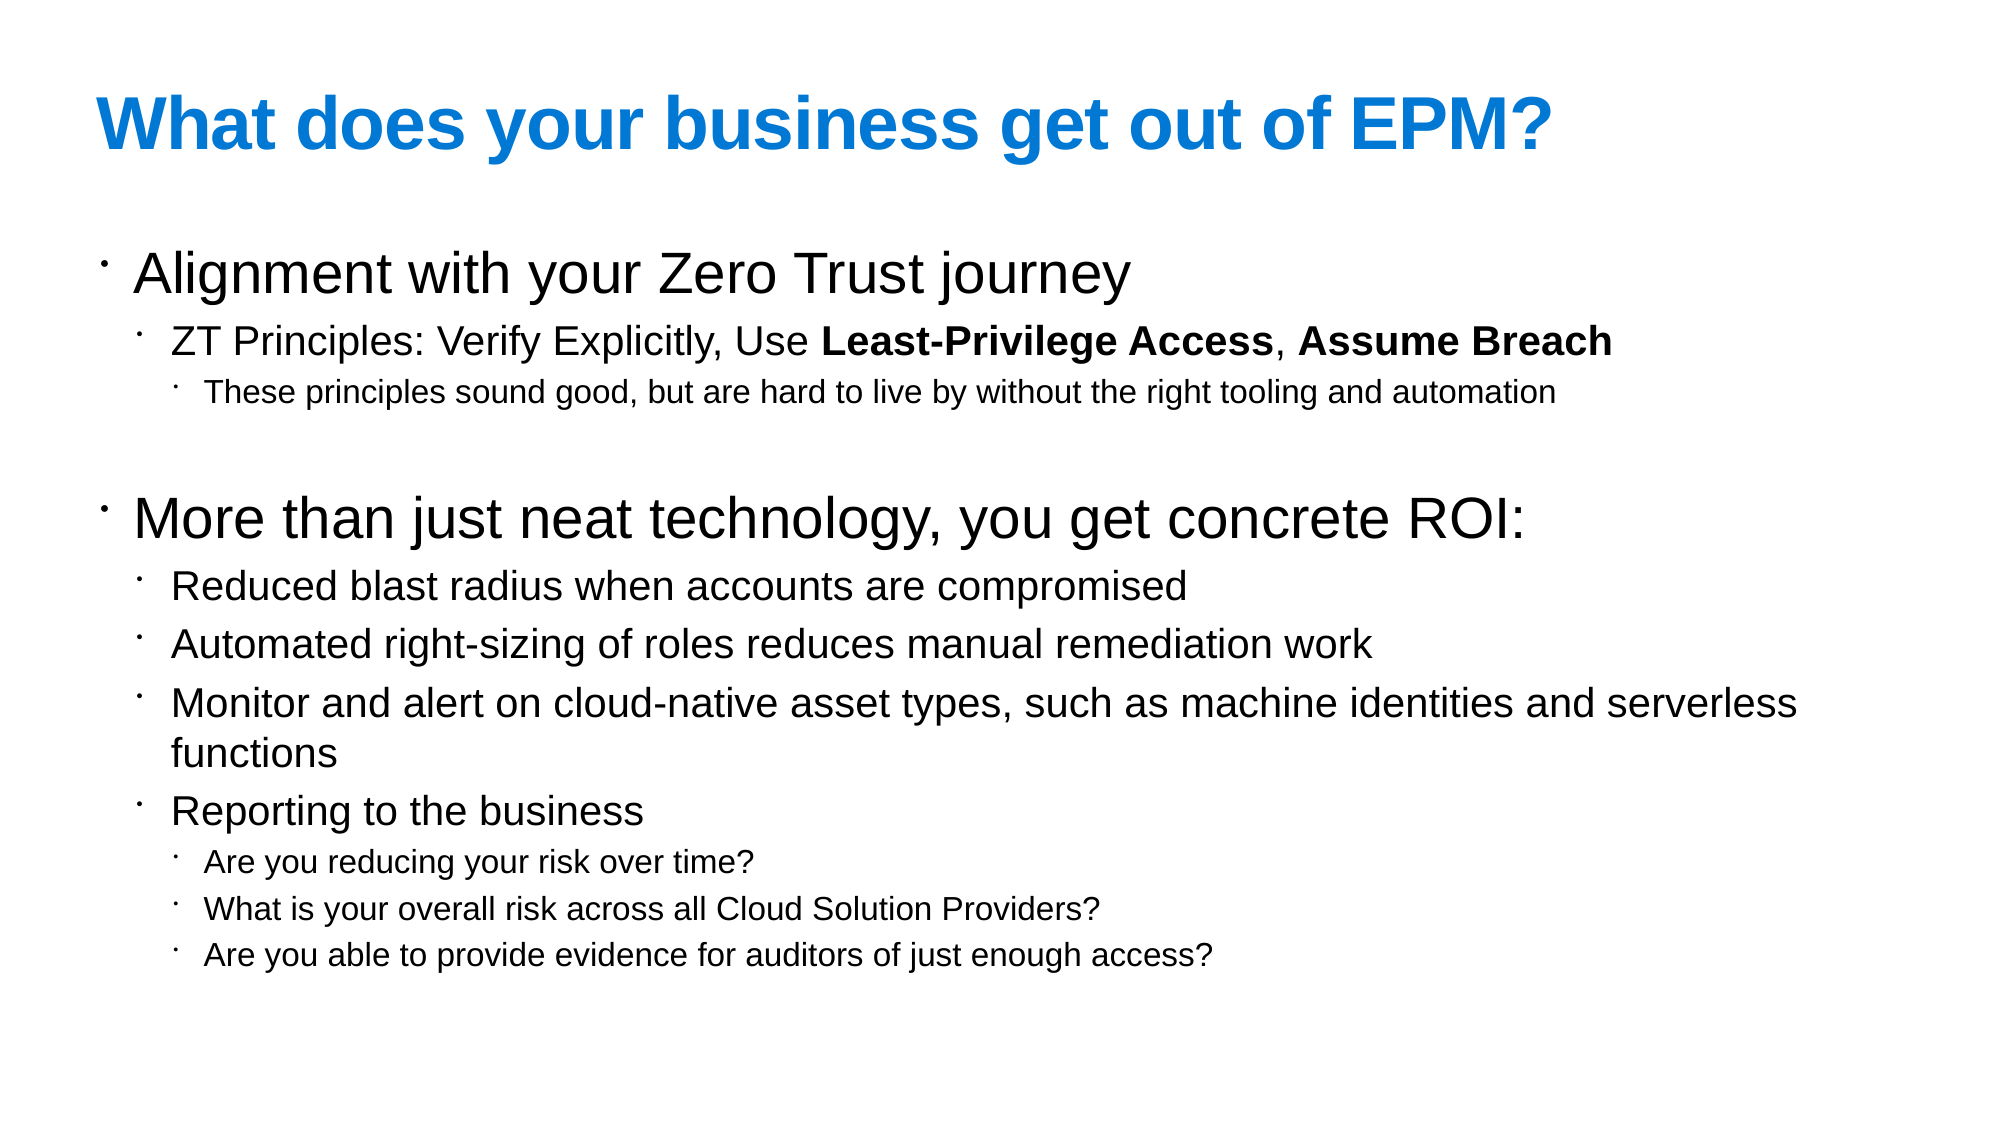

# What does your business get out of EPM?
Alignment with your Zero Trust journey
ZT Principles: Verify Explicitly, Use Least-Privilege Access, Assume Breach
These principles sound good, but are hard to live by without the right tooling and automation

More than just neat technology, you get concrete ROI:
Reduced blast radius when accounts are compromised
Automated right-sizing of roles reduces manual remediation work
Monitor and alert on cloud-native asset types, such as machine identities and serverless functions
Reporting to the business
Are you reducing your risk over time?
What is your overall risk across all Cloud Solution Providers?
Are you able to provide evidence for auditors of just enough access?